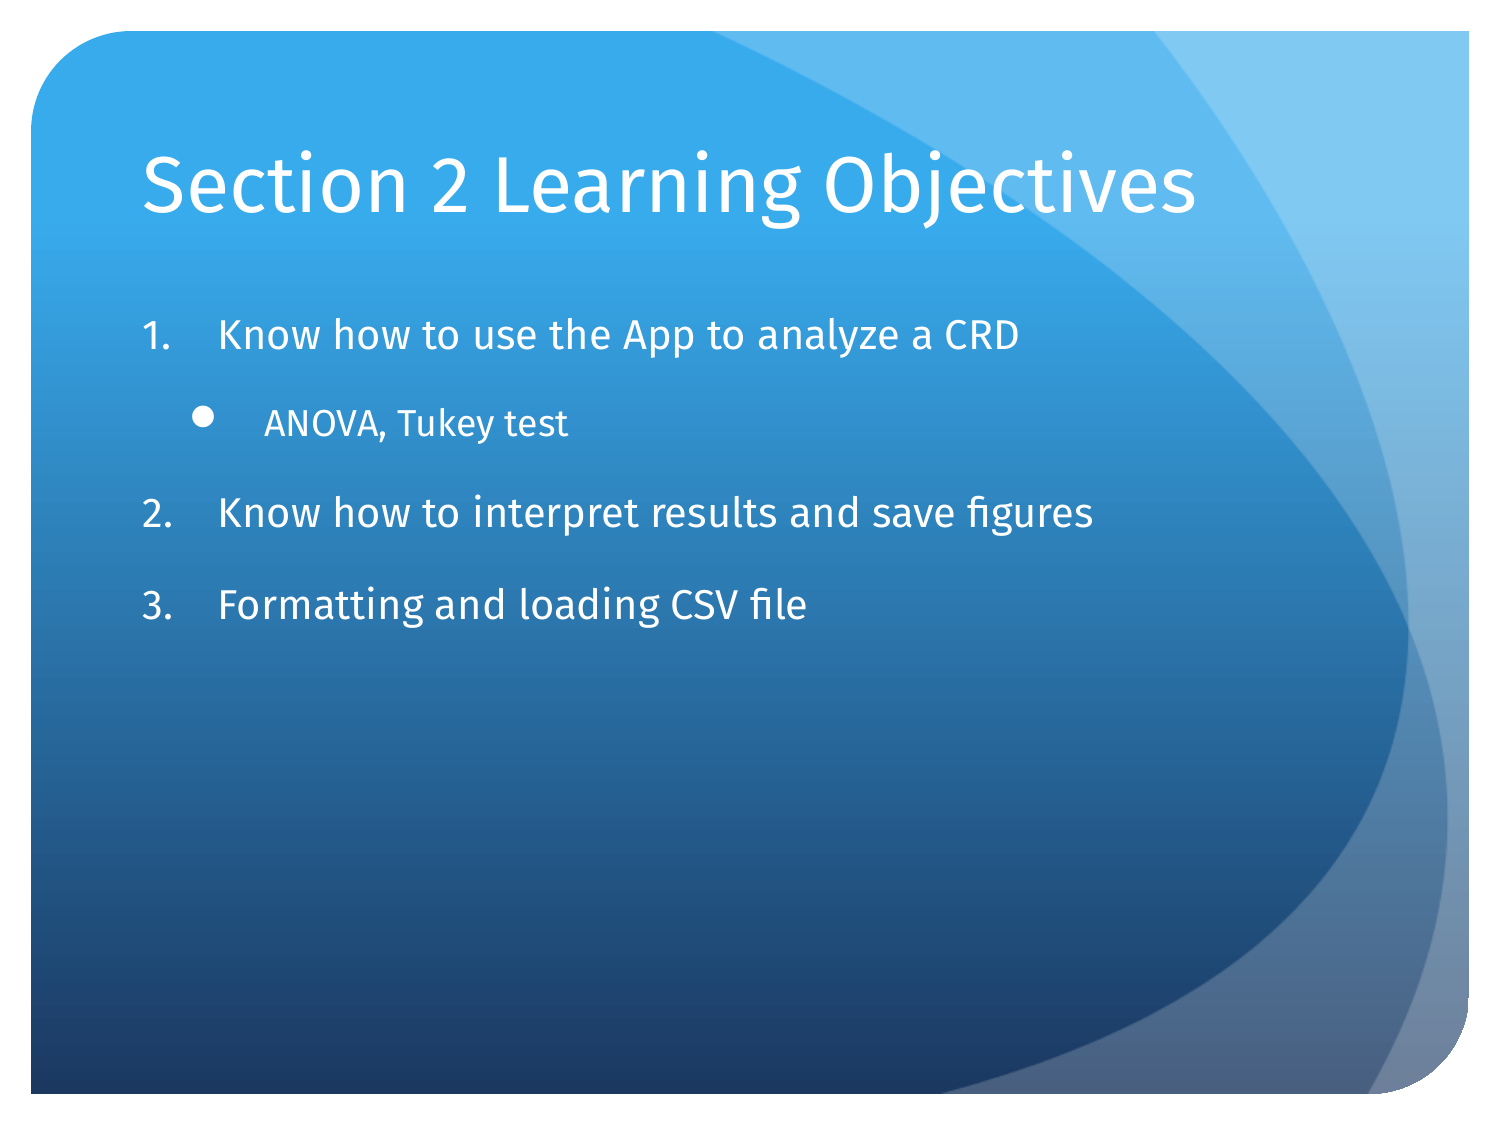

# Section 2 Learning Objectives
Know how to use the App to analyze a CRD
ANOVA, Tukey test
Know how to interpret results and save figures
Formatting and loading CSV file